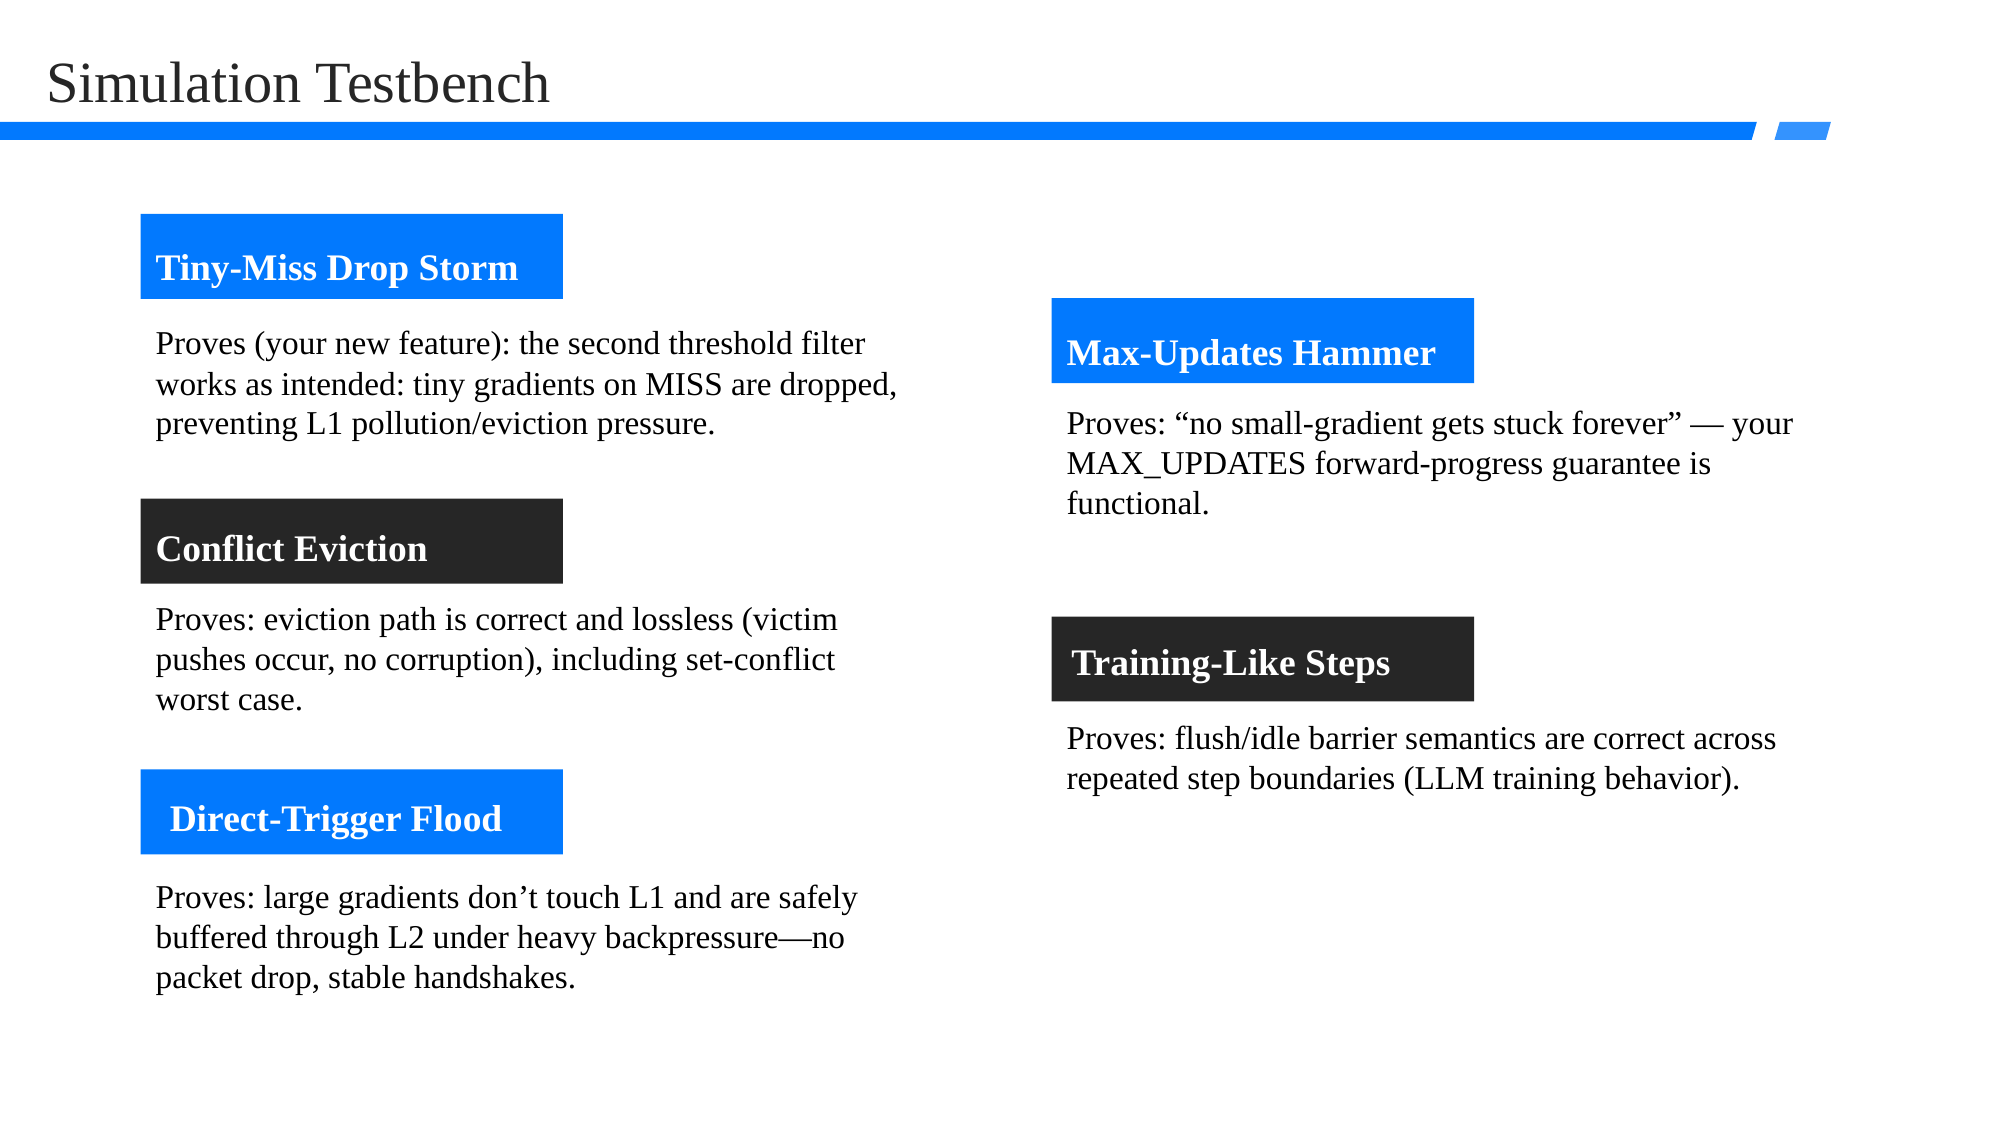

Simulation Testbench

Tiny-Miss Drop Storm
Proves (your new feature): the second threshold filter works as intended: tiny gradients on MISS are dropped, preventing L1 pollution/eviction pressure.

Max-Updates Hammer
Proves: “no small-gradient gets stuck forever” — your MAX_UPDATES forward-progress guarantee is functional.

Conflict Eviction stormBypass
Proves: eviction path is correct and lossless (victim pushes occur, no corruption), including set-conflict worst case.

Training-Like Steps
Proves: flush/idle barrier semantics are correct across repeated step boundaries (LLM training behavior).

Direct-Trigger Flood
Proves: large gradients don’t touch L1 and are safely buffered through L2 under heavy backpressure—no packet drop, stable handshakes.